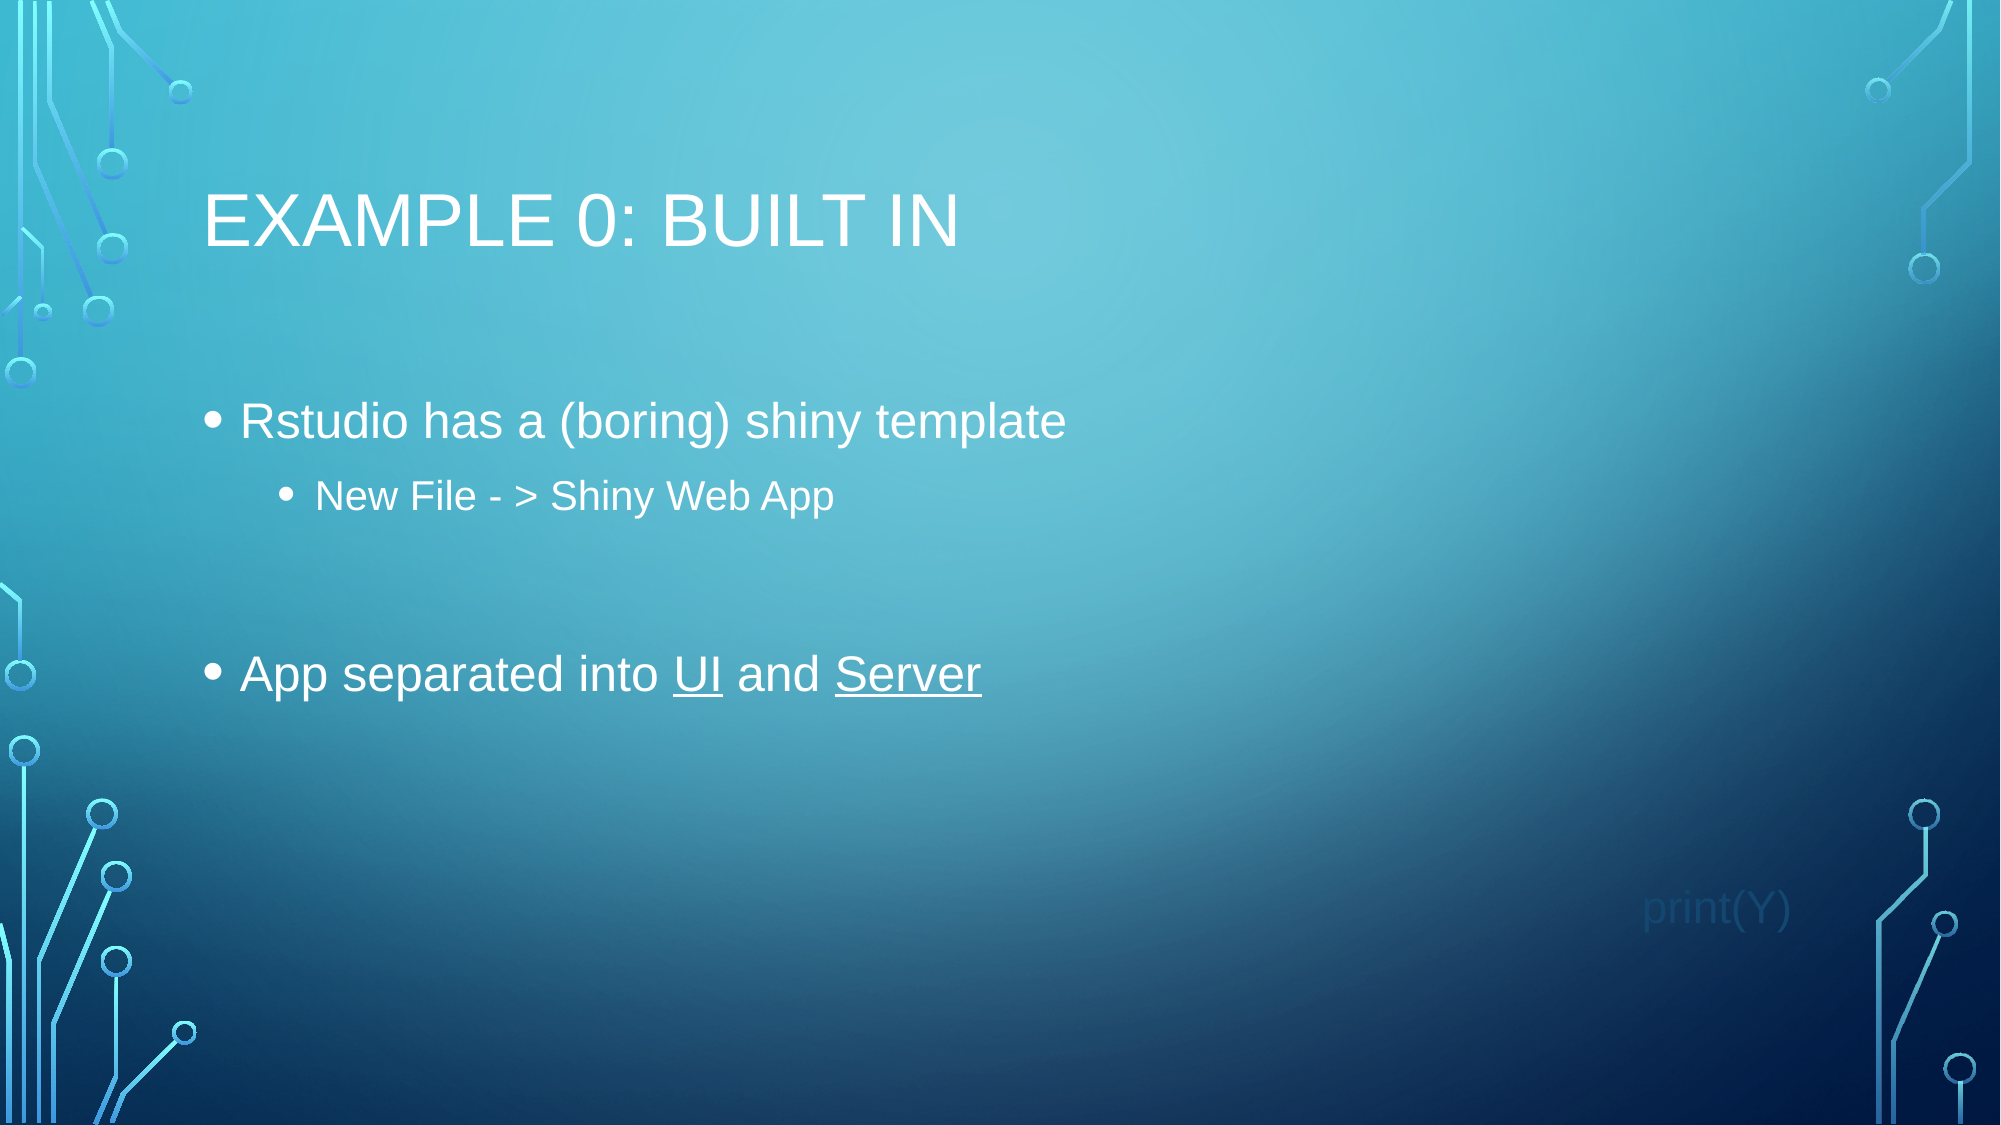

# Example 0: Built in
Rstudio has a (boring) shiny template
New File - > Shiny Web App

App separated into UI and Server

print(Y)